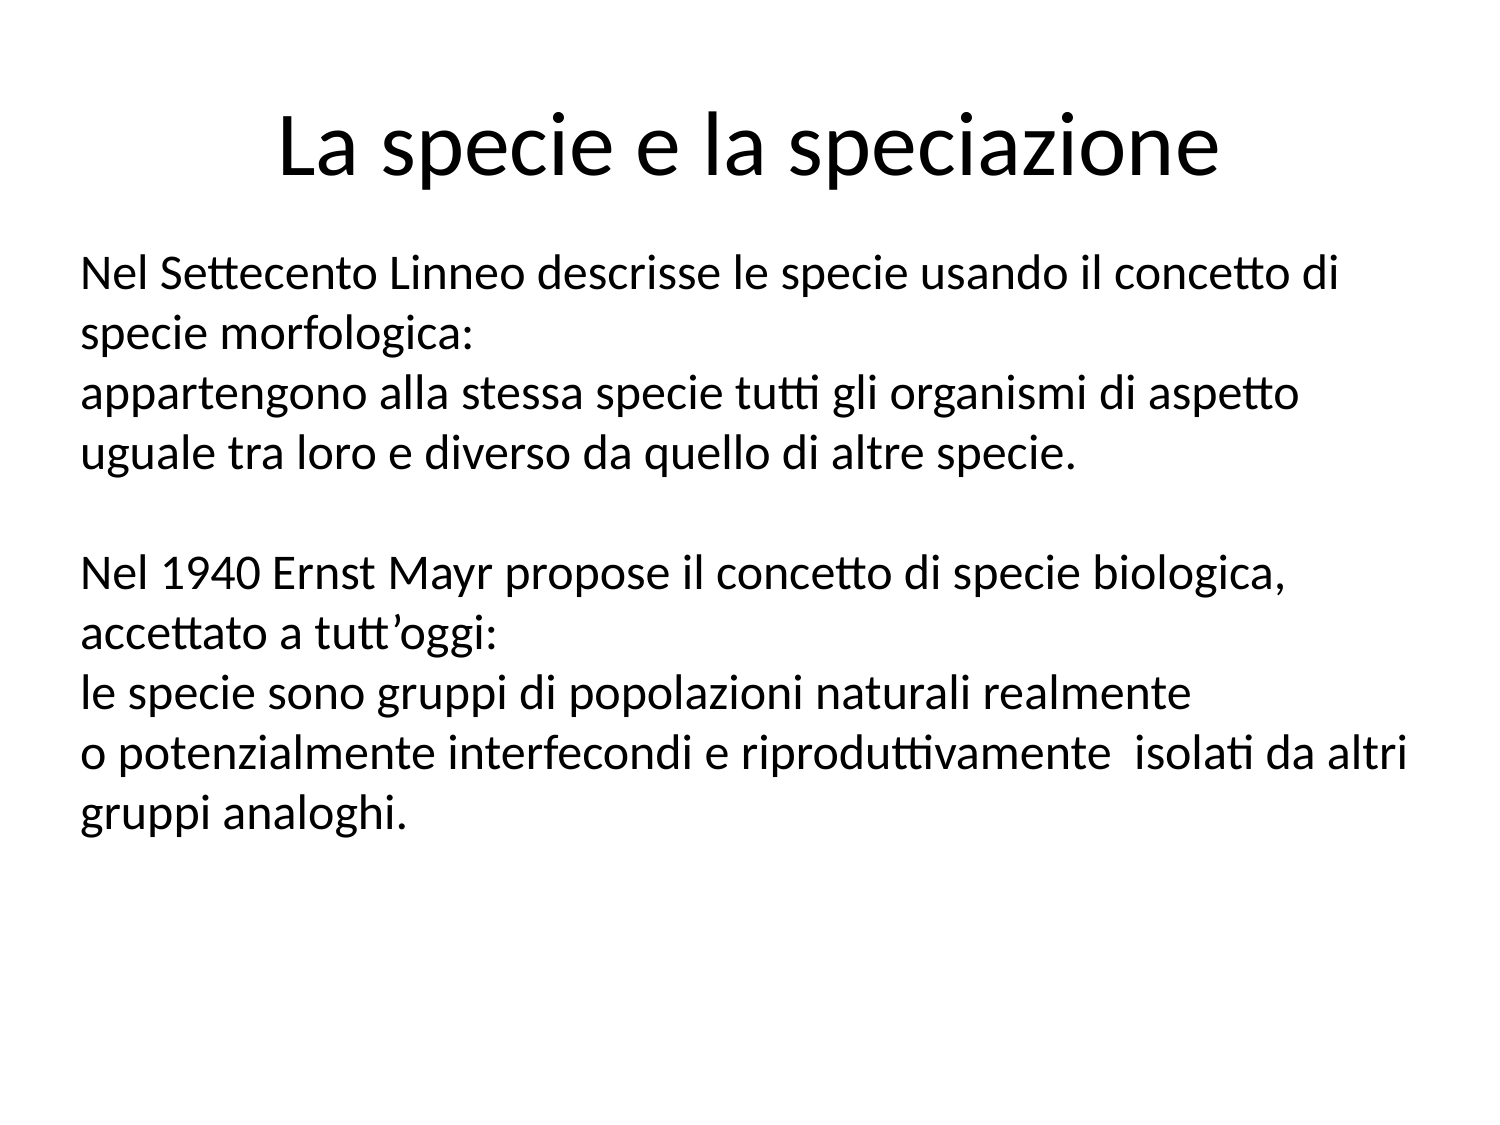

# La specie e la speciazione
Nel Settecento Linneo descrisse le specie usando il concetto di specie morfologica:
appartengono alla stessa specie tutti gli organismi di aspetto uguale tra loro e diverso da quello di altre specie.

Nel 1940 Ernst Mayr propose il concetto di specie biologica, accettato a tutt’oggi:
le specie sono gruppi di popolazioni naturali realmente
o potenzialmente interfecondi e riproduttivamente  isolati da altri gruppi analoghi.